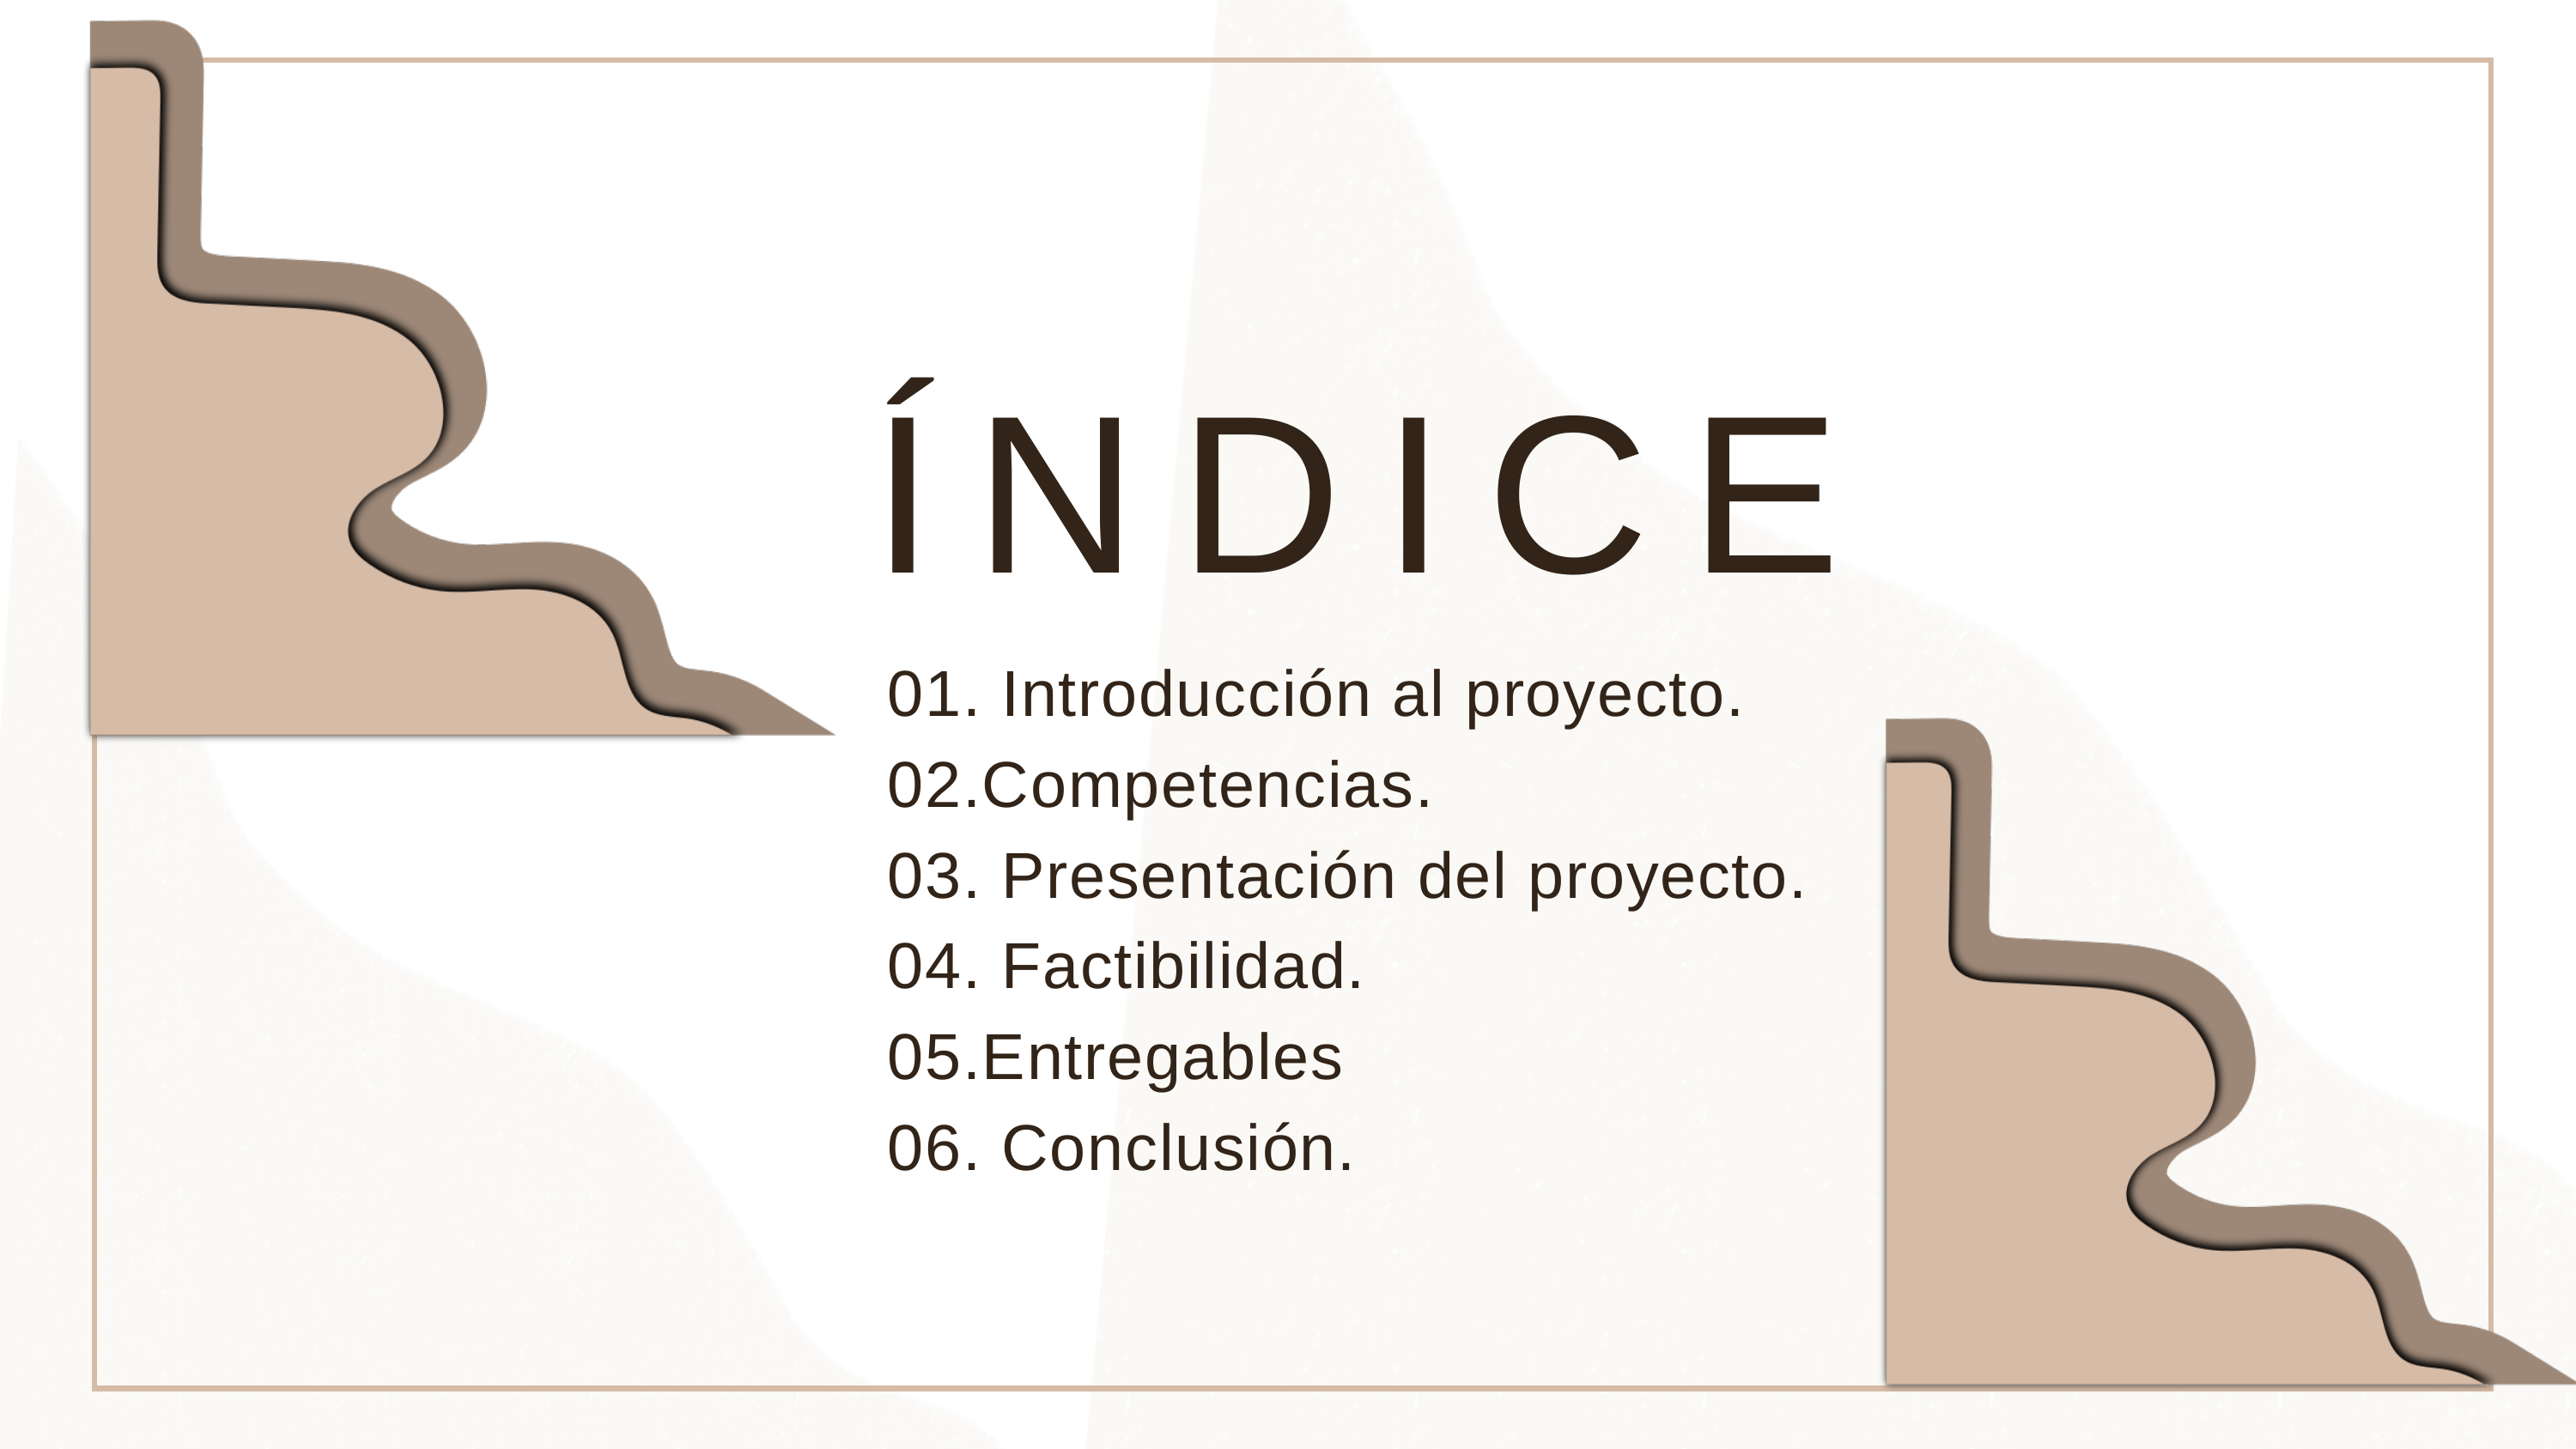

ÍNDICE

01. Introducción al proyecto.
02.Competencias.
03. Presentación del proyecto.
04. Factibilidad.
05.Entregables
06. Conclusión.